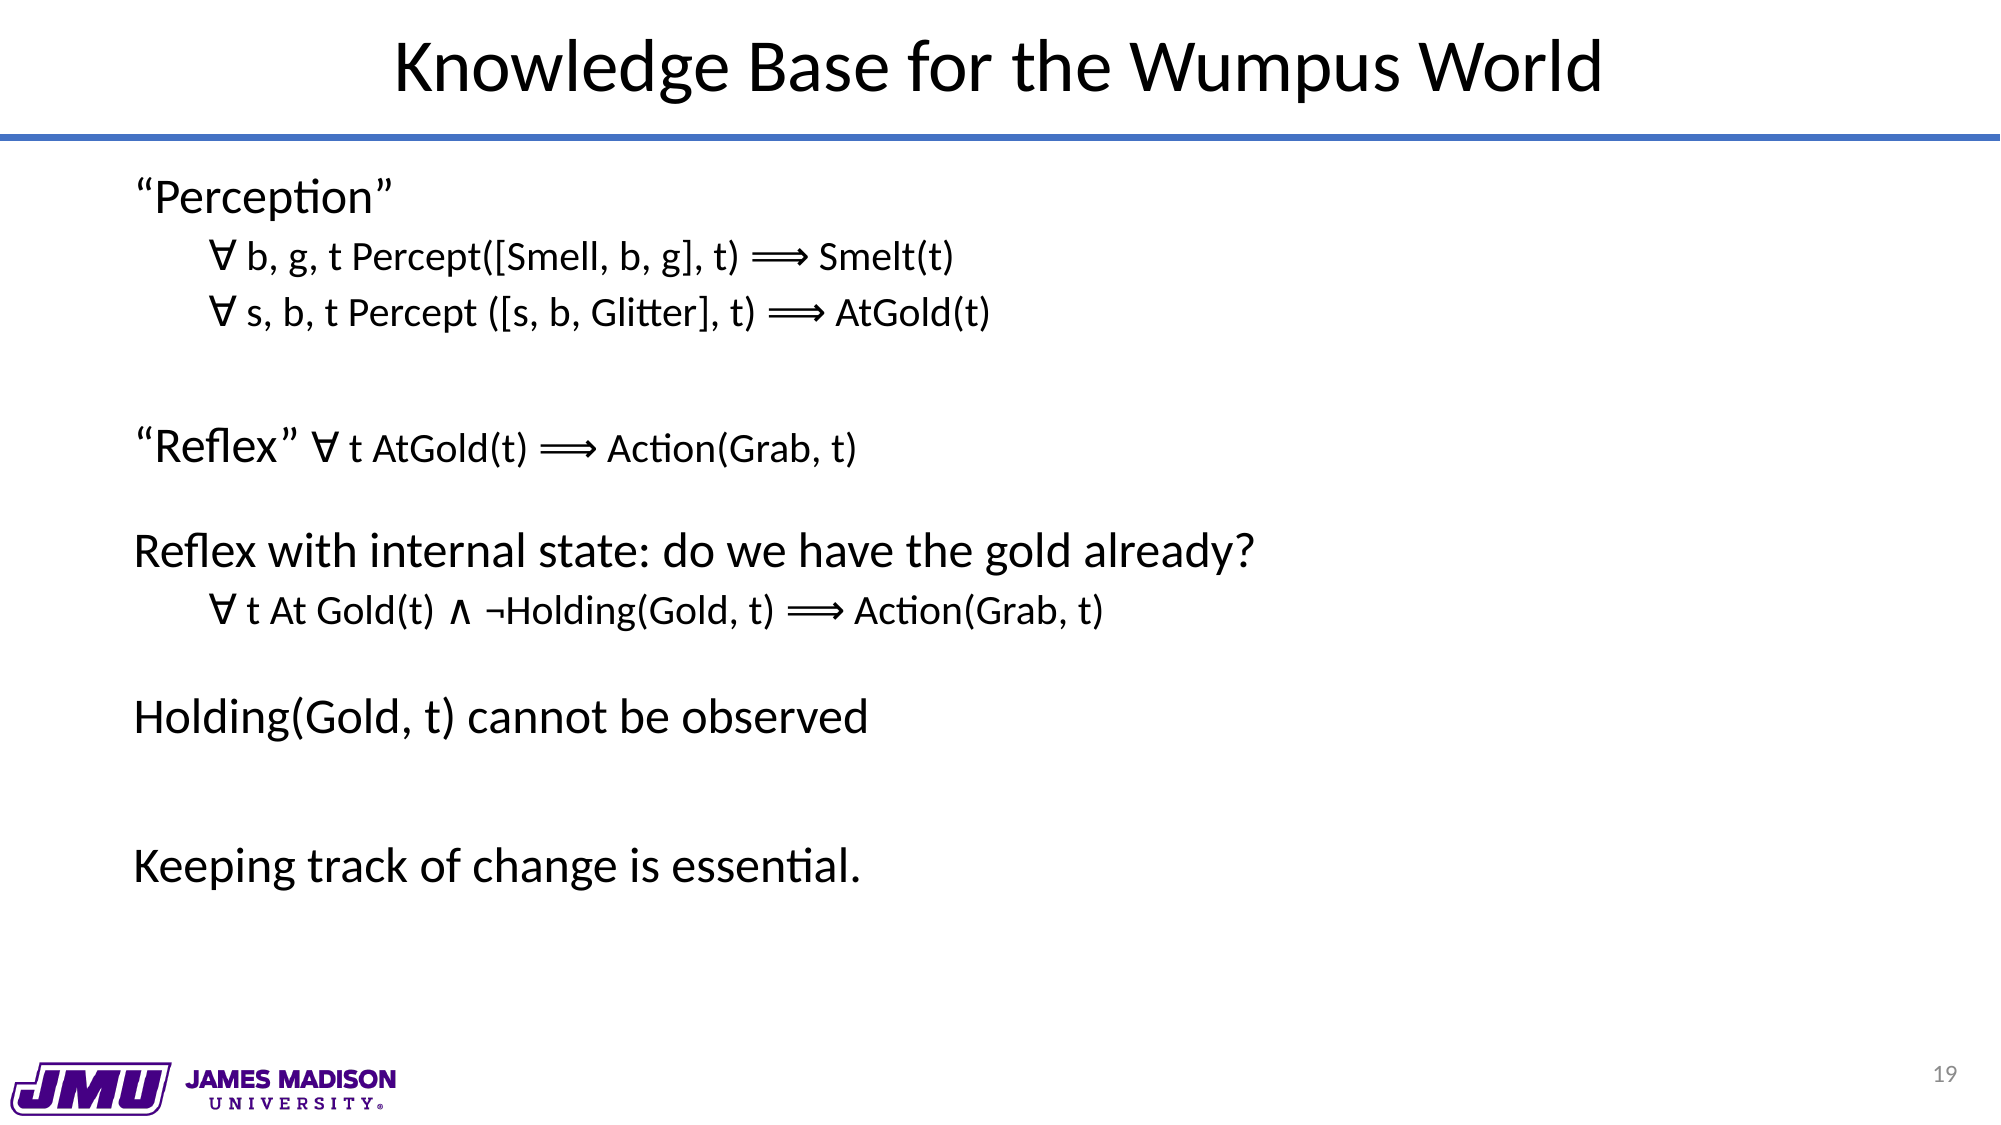

# Knowledge Base for the Wumpus World
“Perception”
∀ b, g, t Percept([Smell, b, g], t) ⟹ Smelt(t)
∀ s, b, t Percept ([s, b, Glitter], t) ⟹ AtGold(t)

“Reflex” ∀ t AtGold(t) ⟹ Action(Grab, t)
Reflex with internal state: do we have the gold already?
∀ t At Gold(t) ∧ ¬Holding(Gold, t) ⟹ Action(Grab, t)
Holding(Gold, t) cannot be observed

Keeping track of change is essential.
19